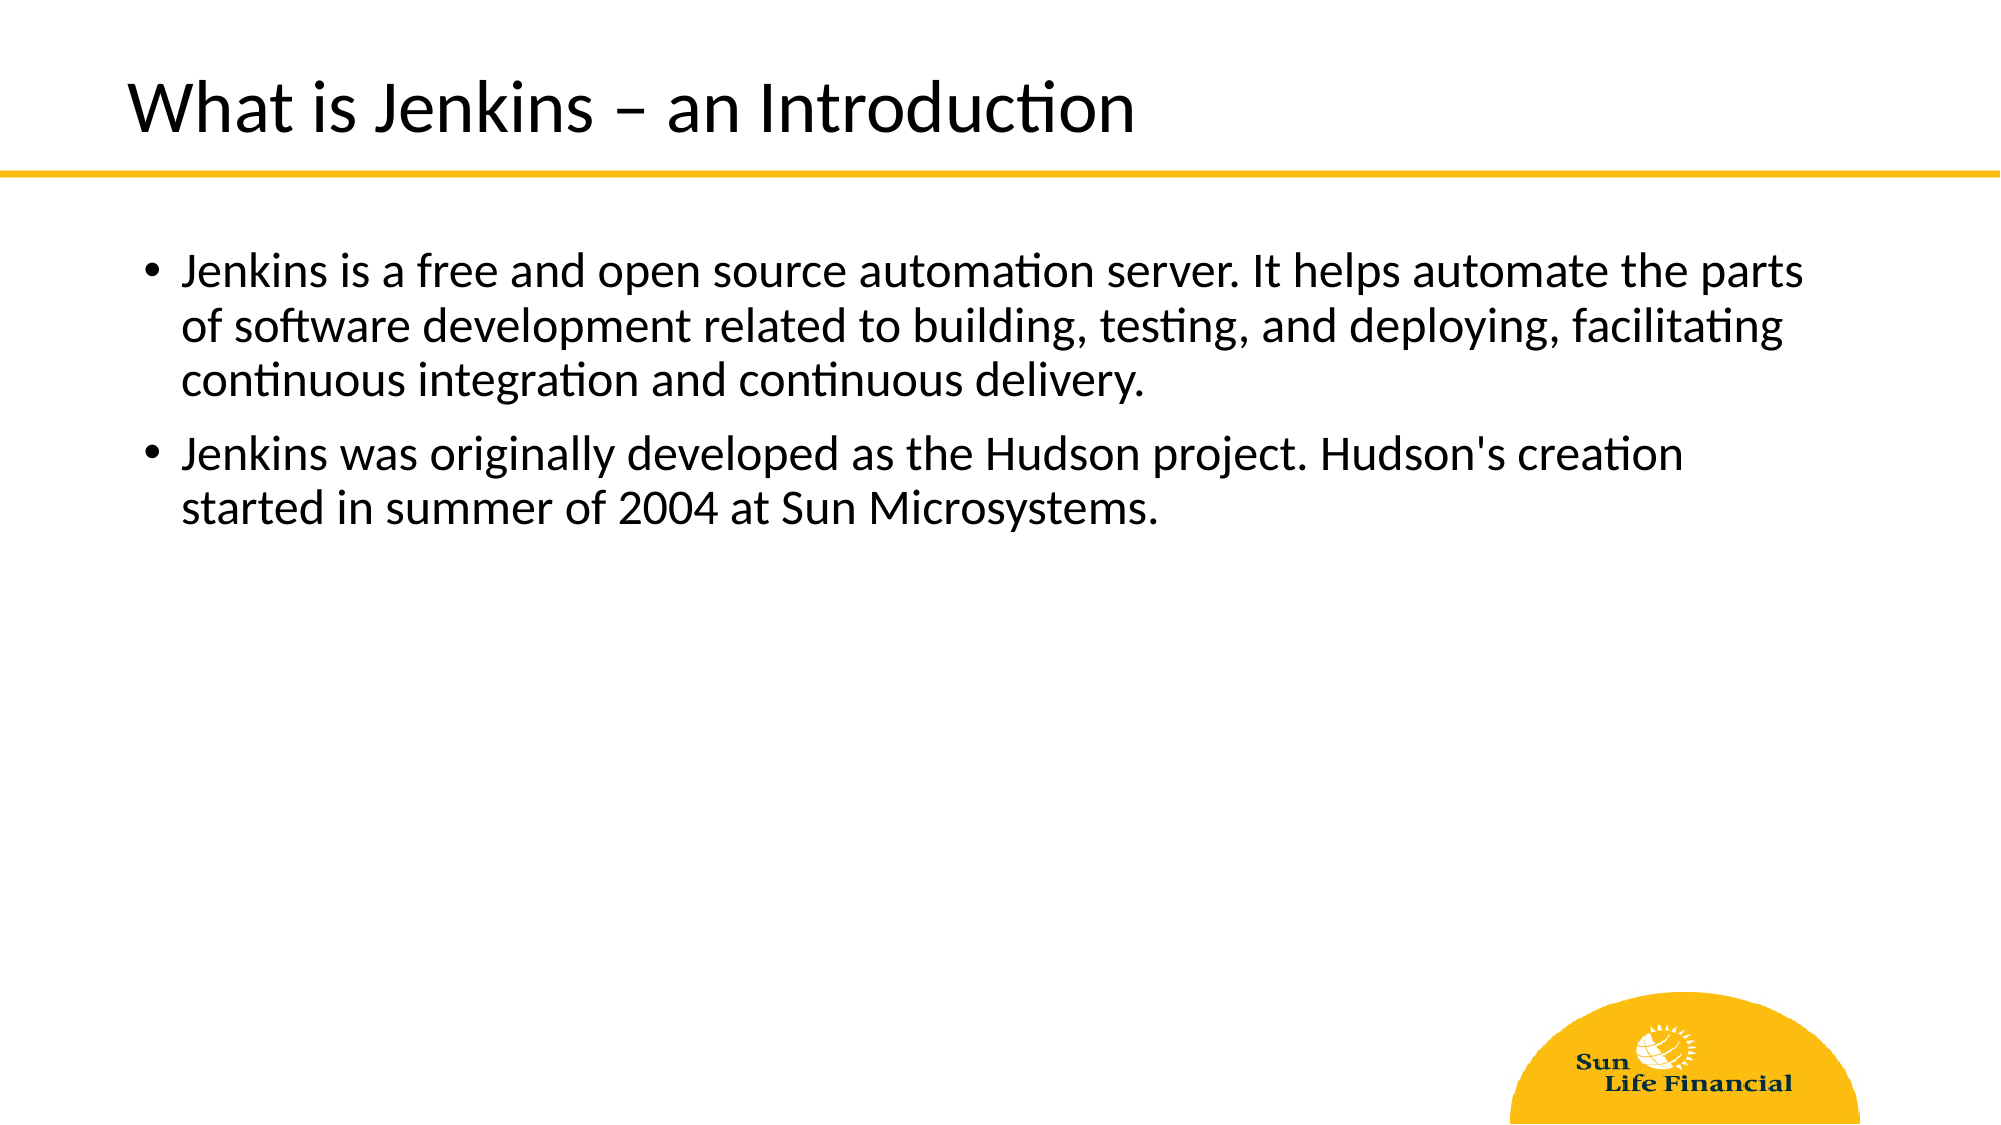

# What is Jenkins – an Introduction
Jenkins is a free and open source automation server. It helps automate the parts of software development related to building, testing, and deploying, facilitating continuous integration and continuous delivery.
Jenkins was originally developed as the Hudson project. Hudson's creation started in summer of 2004 at Sun Microsystems.